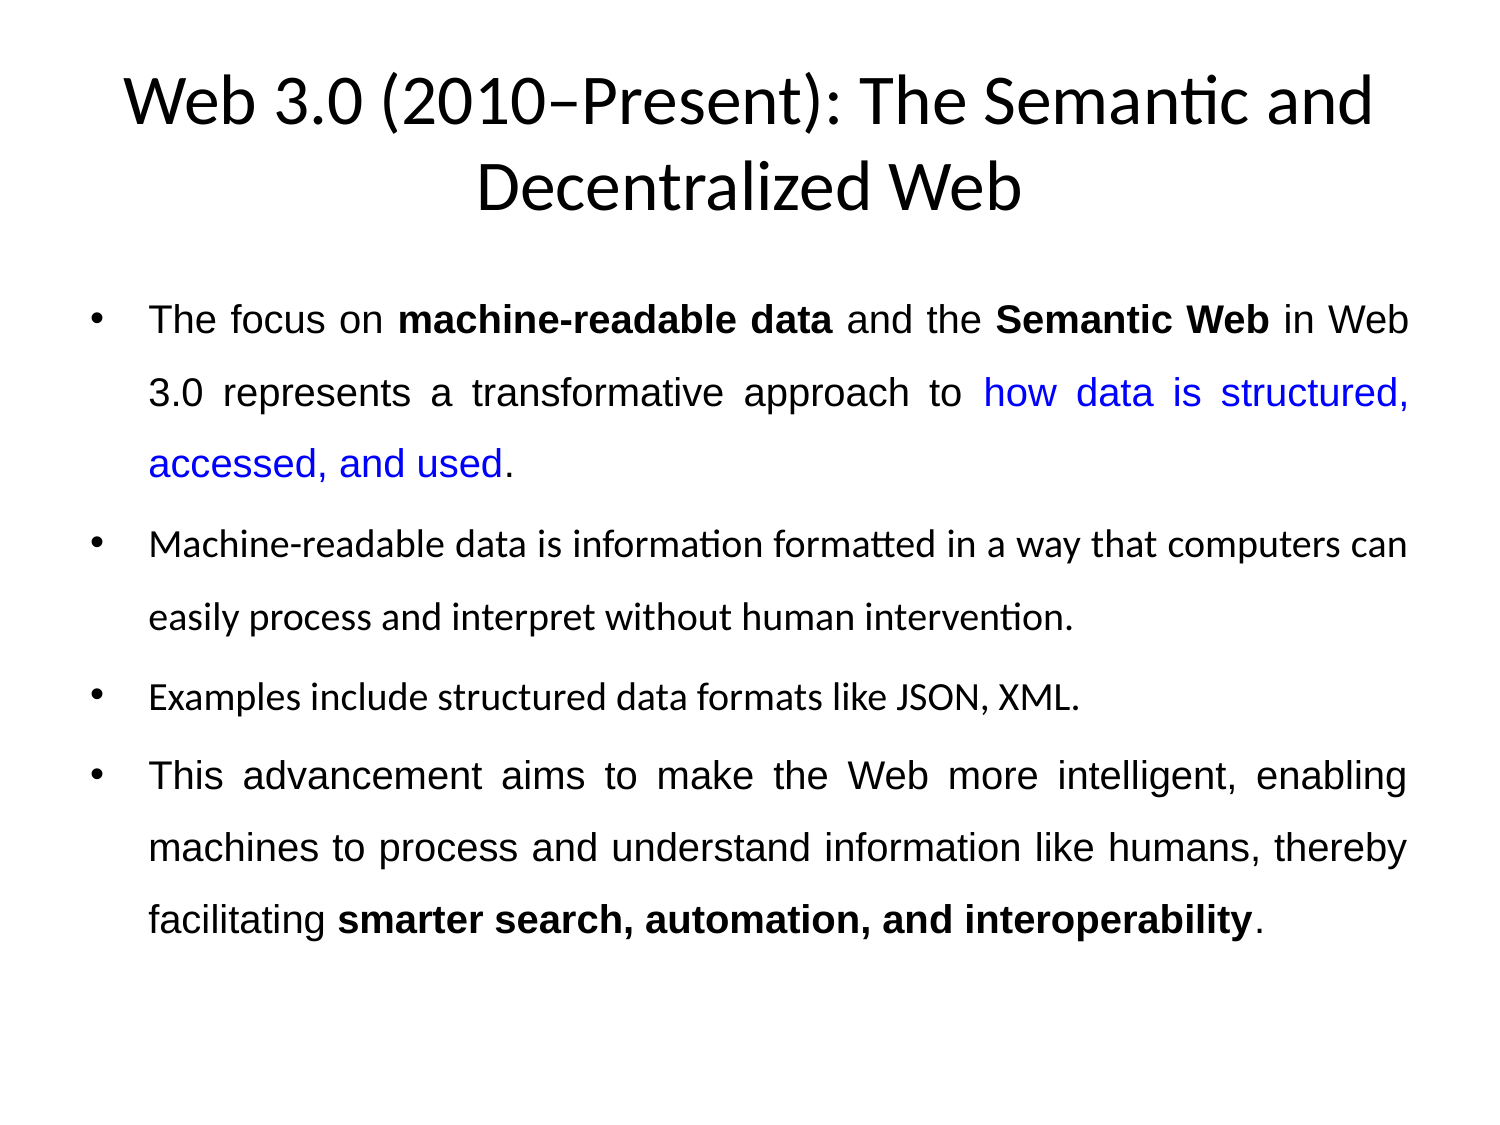

# Web 3.0 (2010–Present): The Semantic and Decentralized Web
The focus on machine-readable data and the Semantic Web in Web 3.0 represents a transformative approach to how data is structured, accessed, and used.
Machine-readable data is information formatted in a way that computers can easily process and interpret without human intervention.
Examples include structured data formats like JSON, XML.
This advancement aims to make the Web more intelligent, enabling machines to process and understand information like humans, thereby facilitating smarter search, automation, and interoperability.